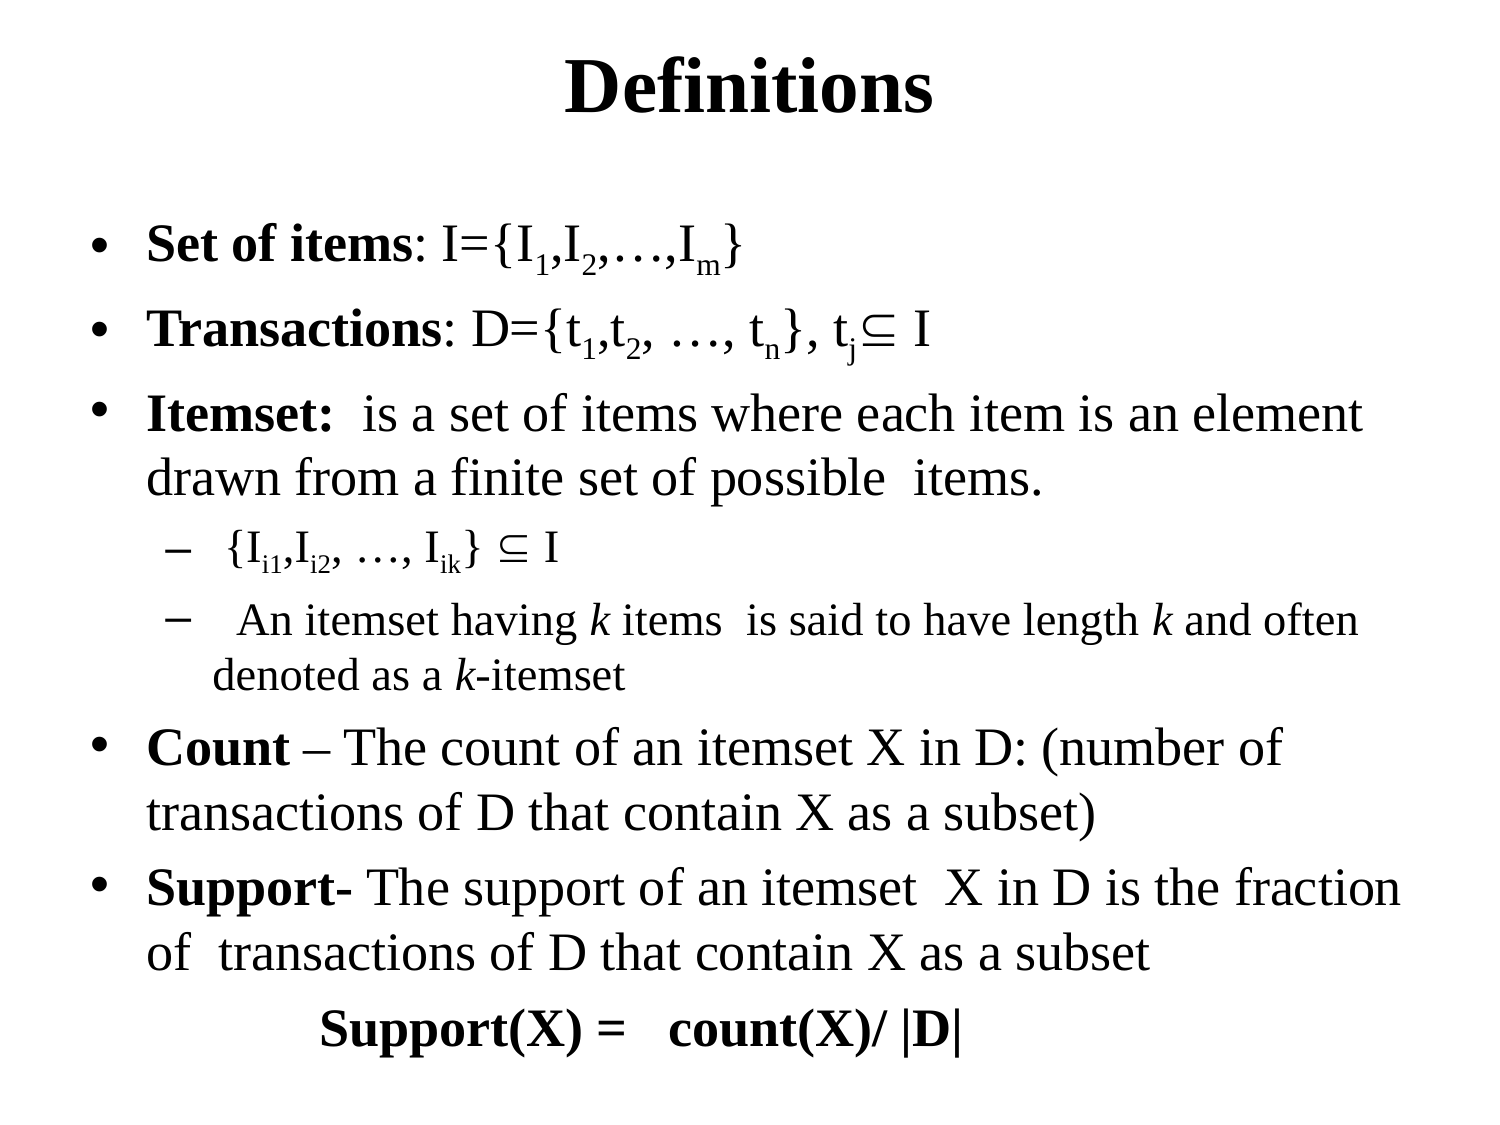

# Definitions
Set of items: I={I1,I2,…,Im}
Transactions: D={t1,t2, …, tn}, tj⊆ I
Itemset:  is a set of items where each item is an element drawn from a finite set of possible  items.
 {Ii1,Ii2, …, Iik} ⊆ I
  An itemset having k items  is said to have length k and often denoted as a k-itemset
Count – The count of an itemset X in D: (number of transactions of D that contain X as a subset)
Support- The support of an itemset  X in D is the fraction of  transactions of D that contain X as a subset
                 Support(X) =   count(X)/ |D|